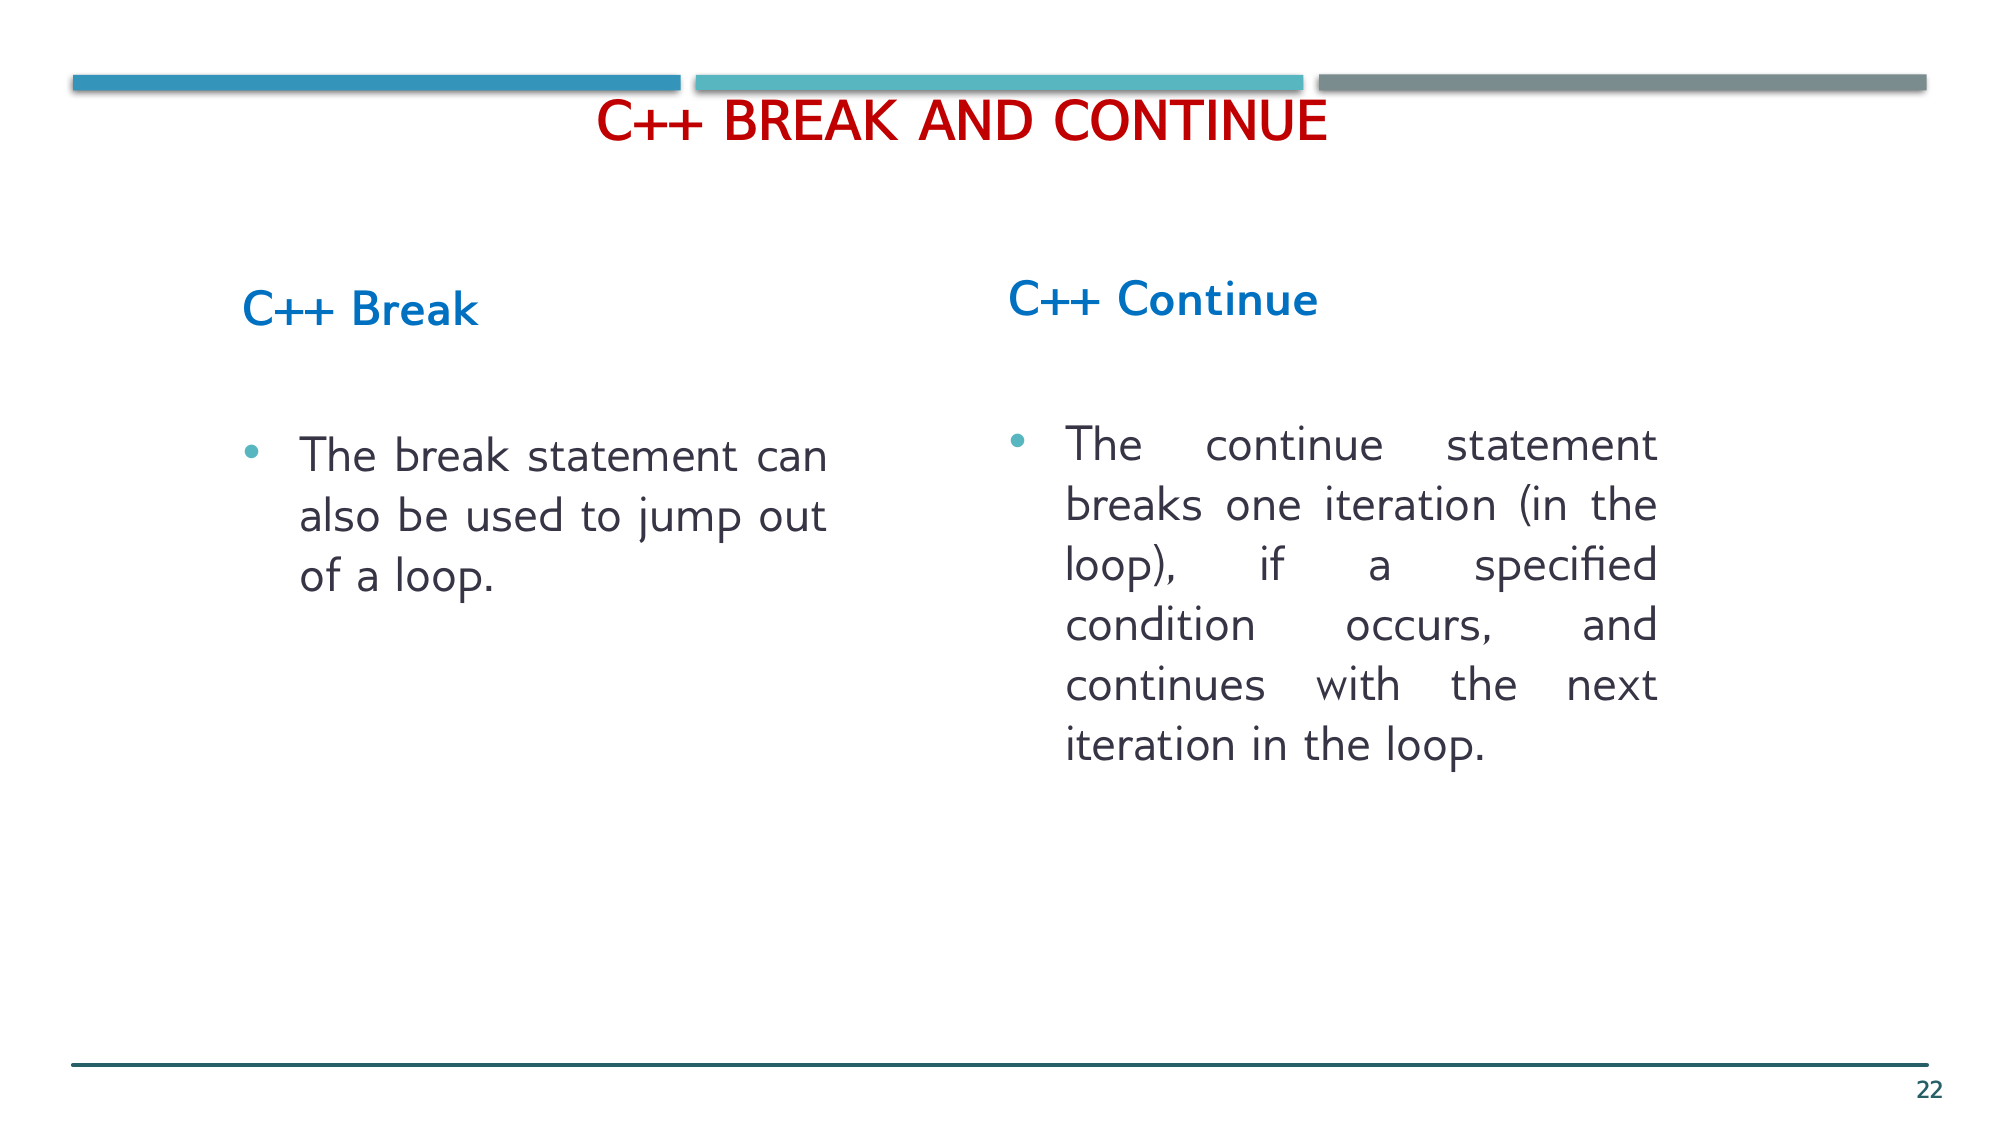

# C++ Break and Continue
C++ Continue

The continue statement breaks one iteration (in the loop), if a specified condition occurs, and continues with the next iteration in the loop.
C++ Break

The break statement can also be used to jump out of a loop.

22